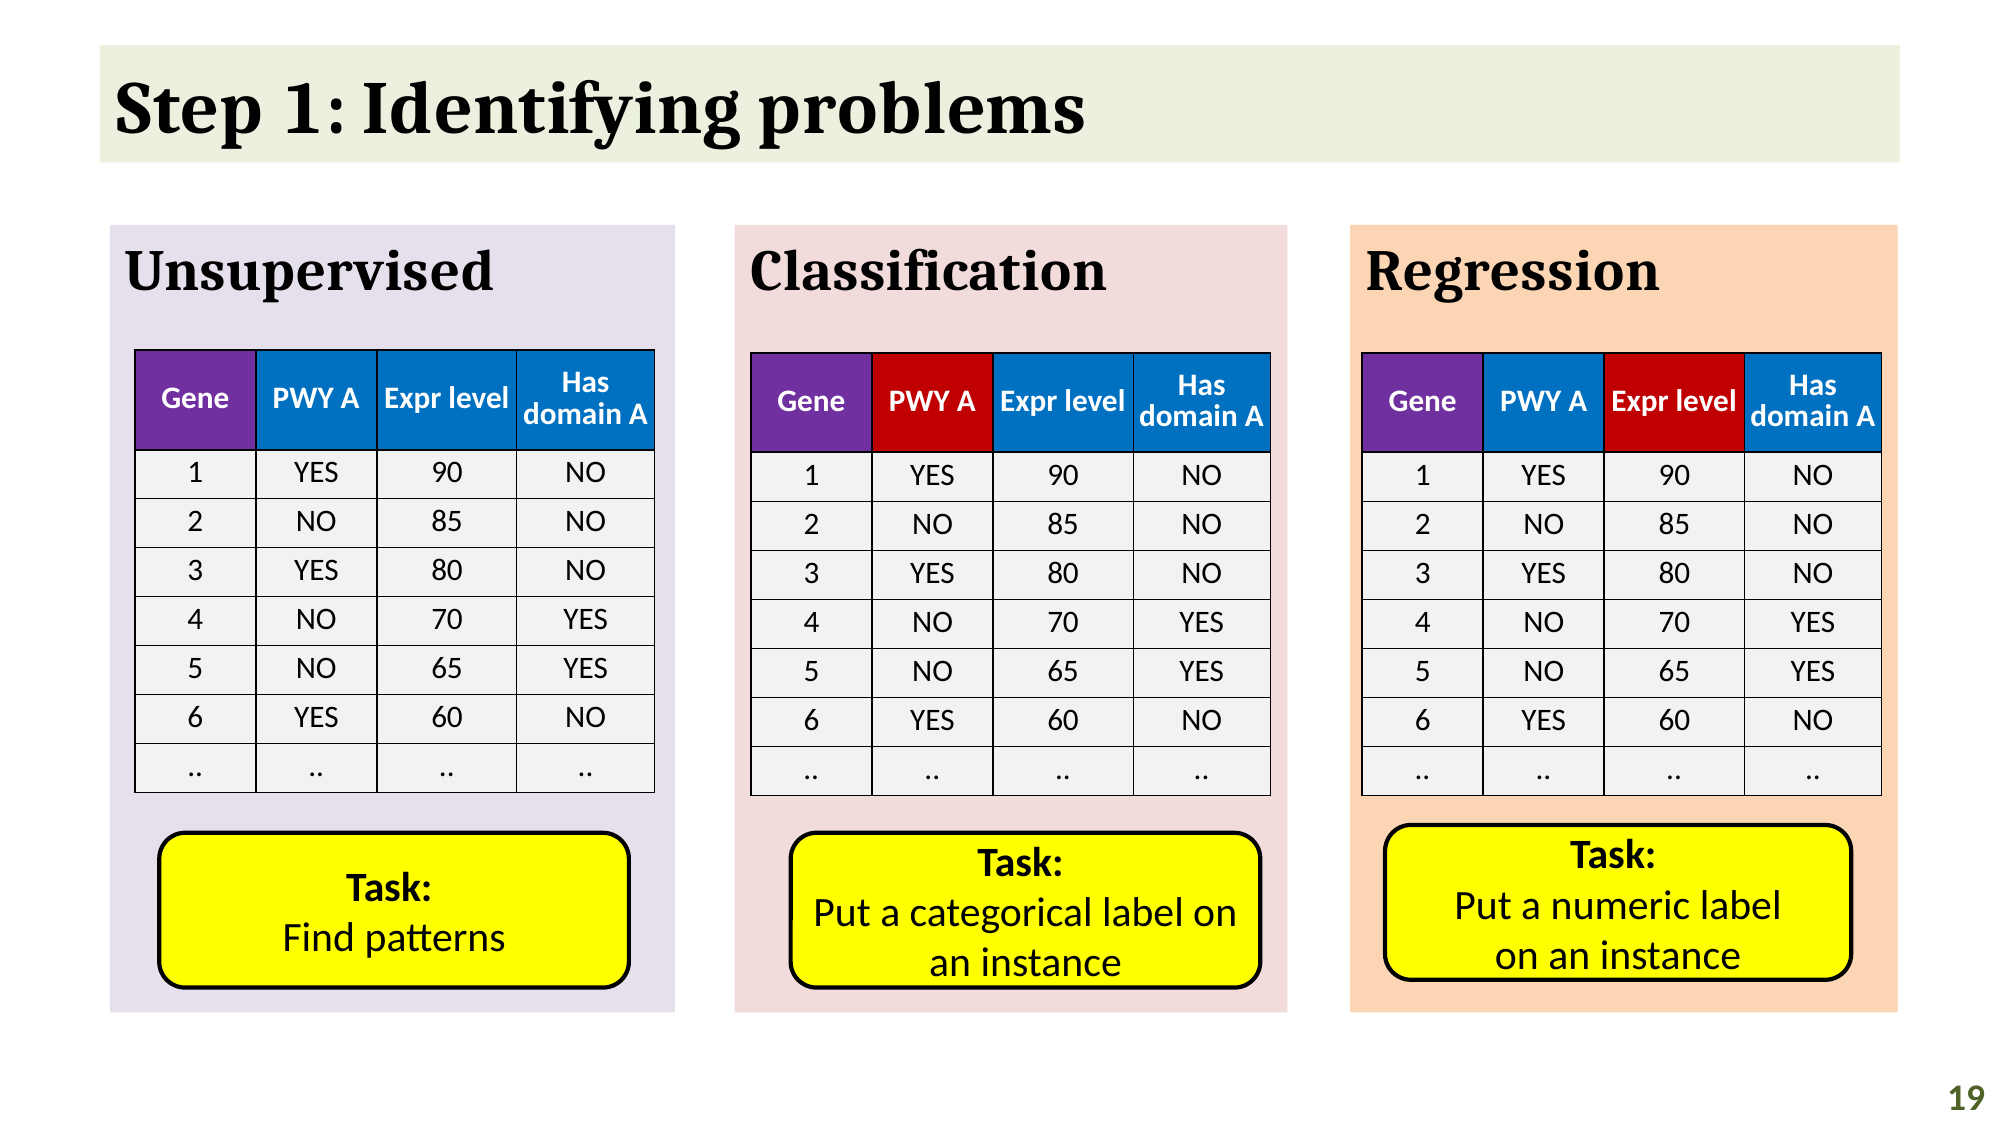

# Step 1: Identifying problems
Unsupervised
Classification
Regression
| Gene | PWY A | Expr level | Has domain A |
| --- | --- | --- | --- |
| 1 | YES | 90 | NO |
| 2 | NO | 85 | NO |
| 3 | YES | 80 | NO |
| 4 | NO | 70 | YES |
| 5 | NO | 65 | YES |
| 6 | YES | 60 | NO |
| .. | .. | .. | .. |
| Gene | PWY A | Expr level | Has domain A |
| --- | --- | --- | --- |
| 1 | YES | 90 | NO |
| 2 | NO | 85 | NO |
| 3 | YES | 80 | NO |
| 4 | NO | 70 | YES |
| 5 | NO | 65 | YES |
| 6 | YES | 60 | NO |
| .. | .. | .. | .. |
| Gene | PWY A | Expr level | Has domain A |
| --- | --- | --- | --- |
| 1 | YES | 90 | NO |
| 2 | NO | 85 | NO |
| 3 | YES | 80 | NO |
| 4 | NO | 70 | YES |
| 5 | NO | 65 | YES |
| 6 | YES | 60 | NO |
| .. | .. | .. | .. |
Task:
Put a numeric label
on an instance
Task:
Find patterns
Task:
Put a categorical label on an instance
19